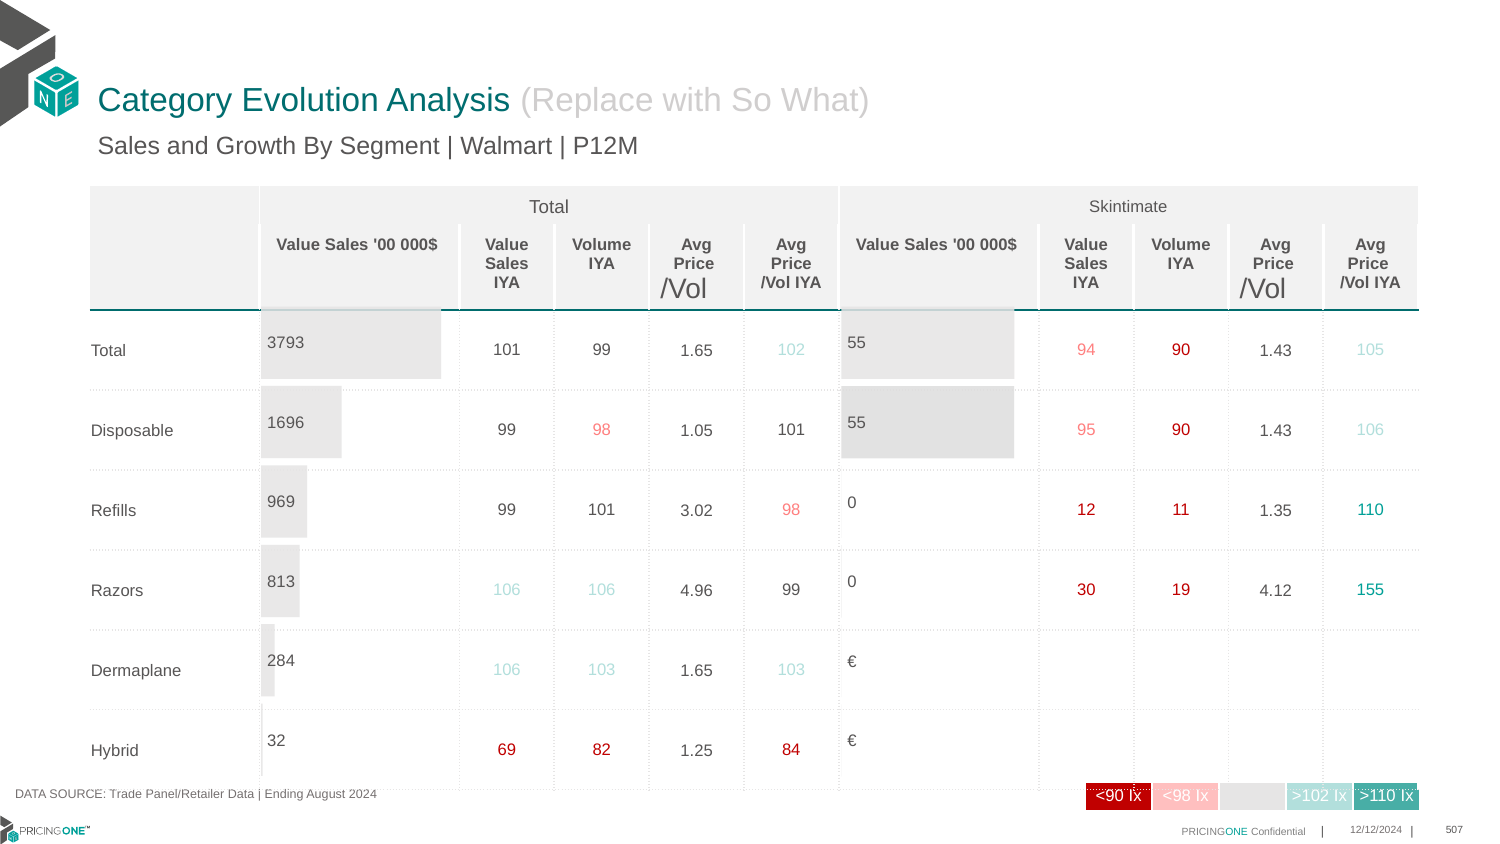

# Category Evolution Analysis (Replace with So What)
Sales and Growth By Segment | Walmart | P12M
|  | Total |  |  |  |  | Skintimate |  |  |  |  |
| --- | --- | --- | --- | --- | --- | --- | --- | --- | --- | --- |
|  | Value Sales '00 000$ | Value Sales IYA | Volume IYA | Avg Price /Vol | Avg Price /Vol IYA | Value Sales '00 000$ | Value Sales IYA | Volume IYA | Avg Price /Vol | Avg Price /Vol IYA |
| Total |  | 101 | 99 | 1.65 | 102 |  | 94 | 90 | 1.43 | 105 |
| Disposable |  | 99 | 98 | 1.05 | 101 |  | 95 | 90 | 1.43 | 106 |
| Refills |  | 99 | 101 | 3.02 | 98 |  | 12 | 11 | 1.35 | 110 |
| Razors |  | 106 | 106 | 4.96 | 99 |  | 30 | 19 | 4.12 | 155 |
| Dermaplane |  | 106 | 103 | 1.65 | 103 |  |  |  |  |  |
| Hybrid |  | 69 | 82 | 1.25 | 84 |  |  |  |  |  |

### Chart

| Category | Value Sales |
|---|---|
| Grand | 3793.45332 |
| Disposable | 1695.58645 |
| Refills | 969.13996 |
| Razors | 813.12277 |
| Dermaplane | 283.81485 |
| Hybrid | 31.78929 |

### Chart

| Category | Value Sales |
|---|---|
| Grand | 54.69323 |
| Disposable | 54.60248 |
| Refills | 0.02315 |
| Razors | 0.0676 |
| Dermaplane | 0.0 |
| Hybrid | 0.0 |
DATA SOURCE: Trade Panel/Retailer Data | Ending August 2024
| <90 Ix | <98 Ix |  | >102 Ix | >110 Ix |
| --- | --- | --- | --- | --- |

12/12/2024
507